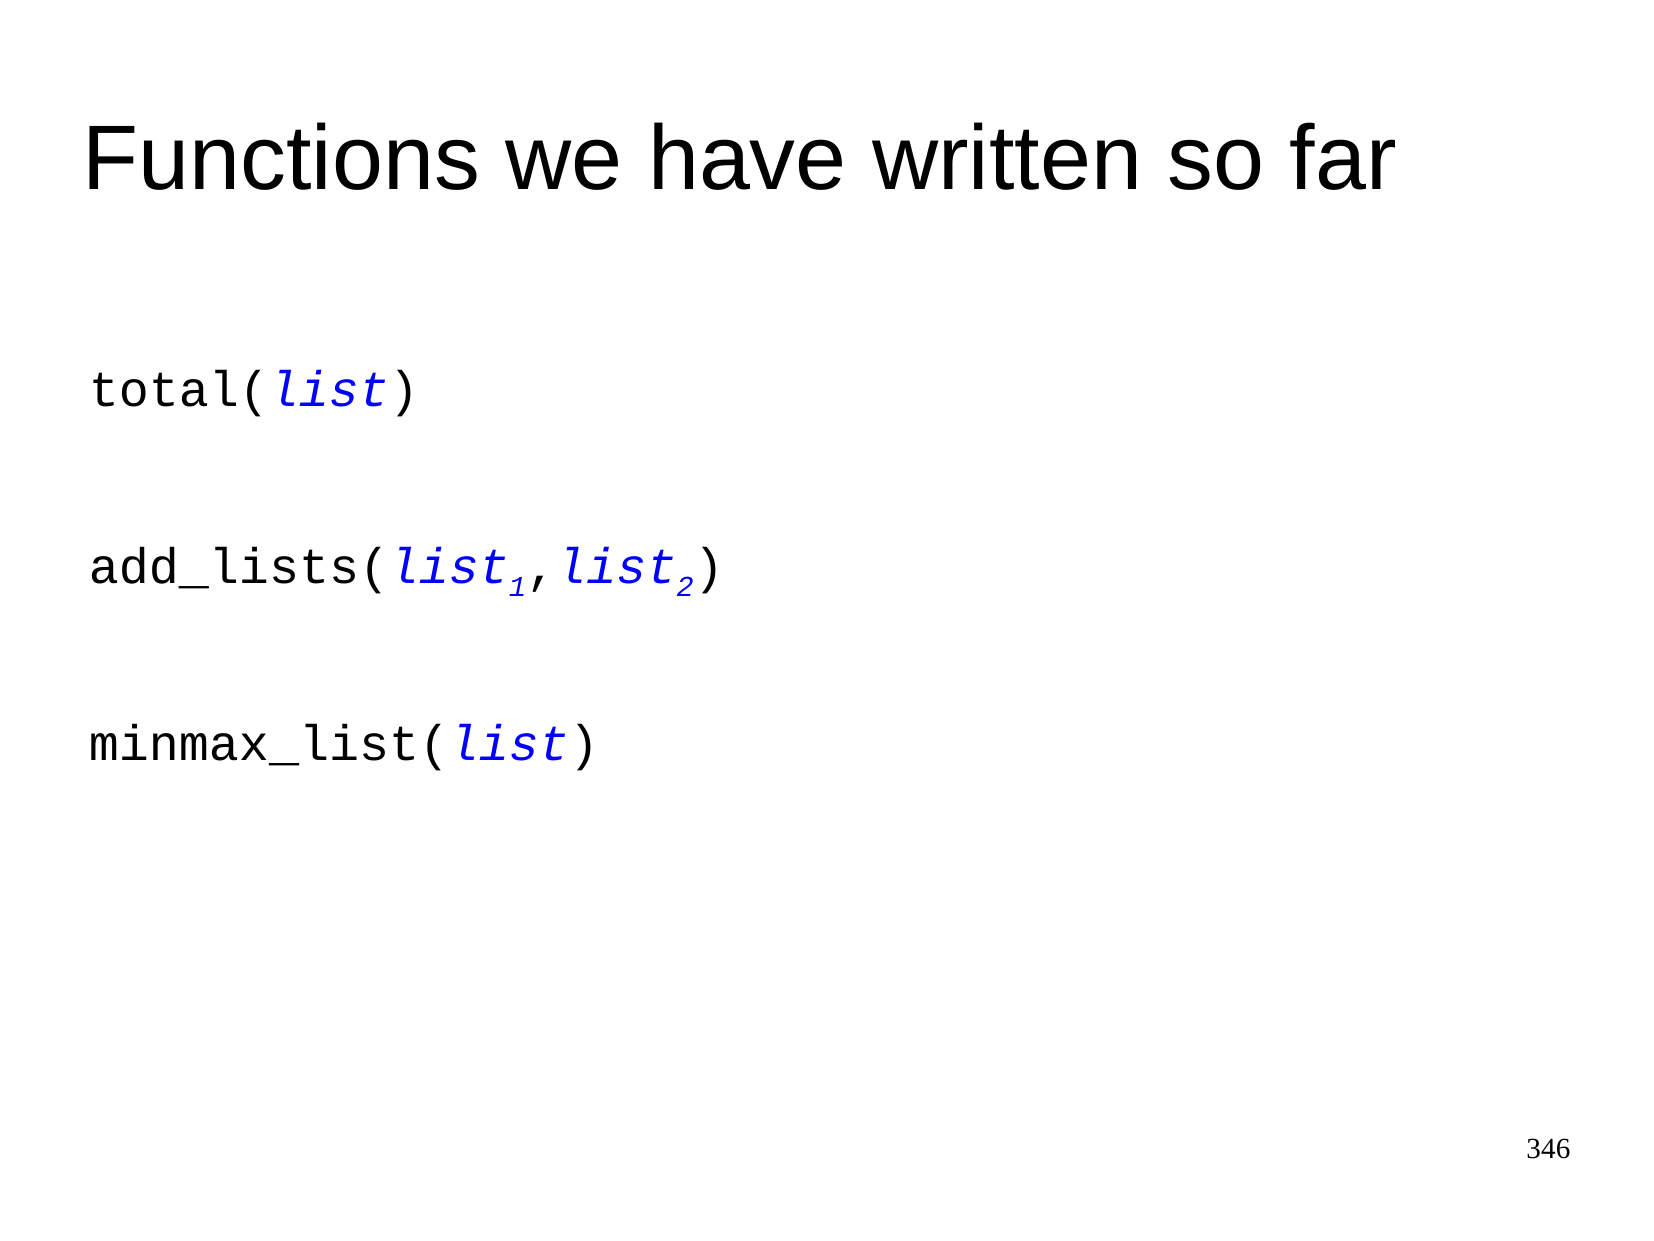

Functions we have written so far
total(list)
add_lists(list1,list2)
minmax_list(list)
346